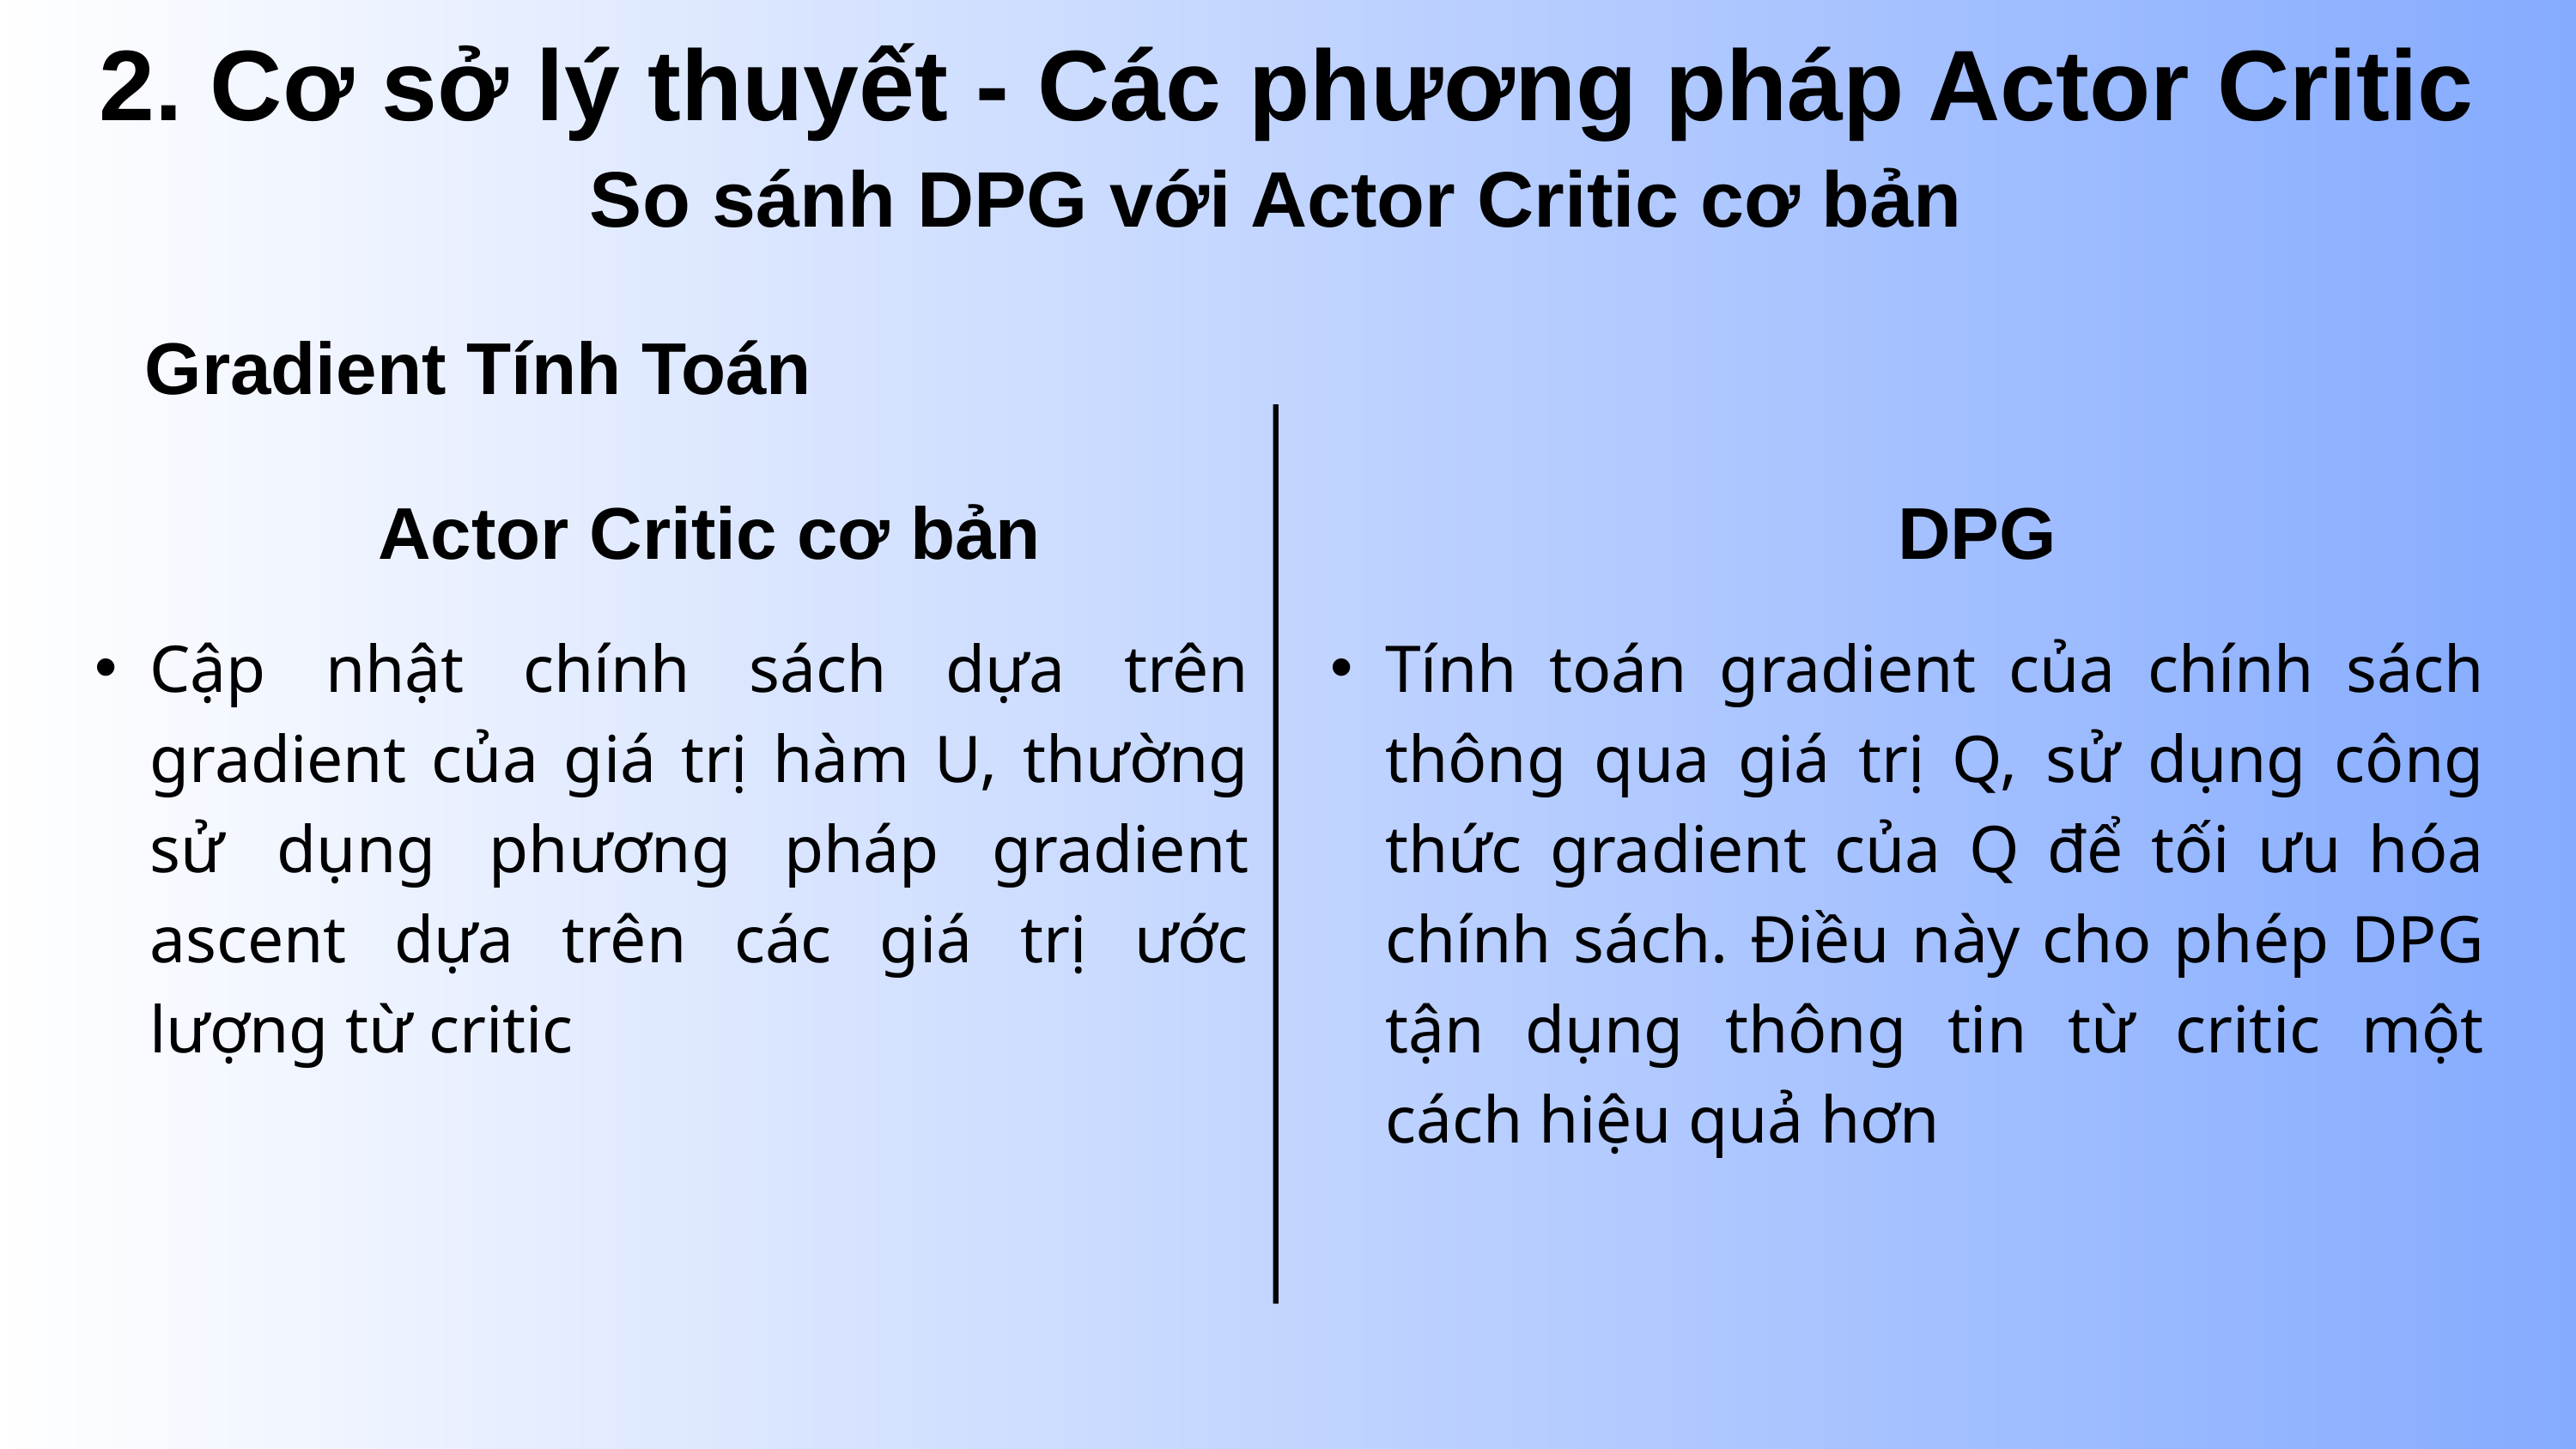

2. Cơ sở lý thuyết - Các phương pháp Actor Critic
So sánh DPG với Actor Critic cơ bản
Gradient Tính Toán

Actor Critic cơ bản
DPG
Cập nhật chính sách dựa trên gradient của giá trị hàm U, thường sử dụng phương pháp gradient ascent dựa trên các giá trị ước lượng từ critic
Tính toán gradient của chính sách thông qua giá trị Q, sử dụng công thức gradient của Q để tối ưu hóa chính sách. Điều này cho phép DPG tận dụng thông tin từ critic một cách hiệu quả hơn